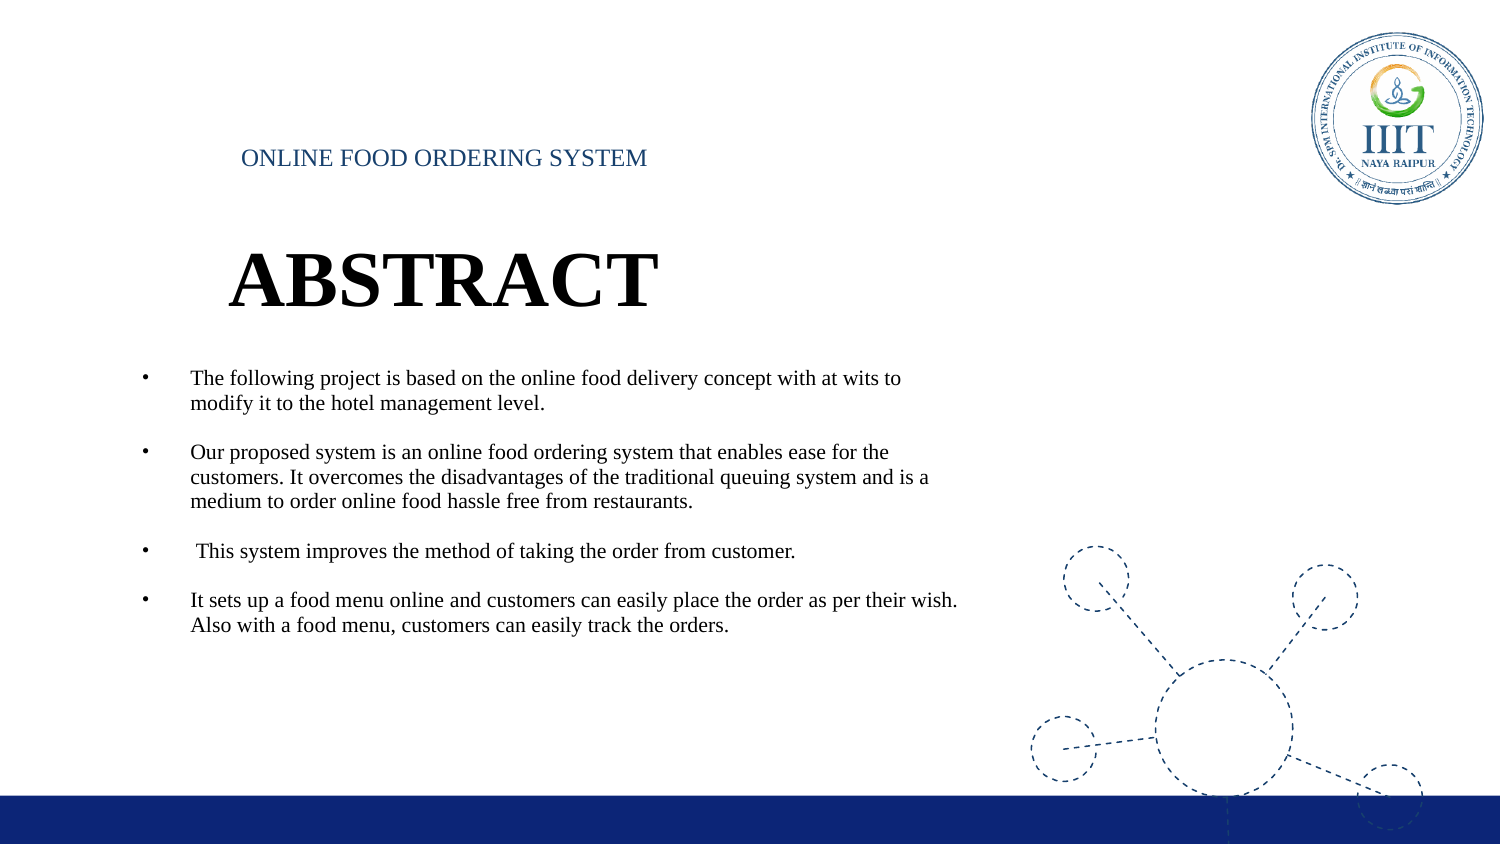

ONLINE FOOD ORDERING SYSTEM

ABSTRACT

The following project is based on the online food delivery concept with at wits to modify it to the hotel management level.

Our proposed system is an online food ordering system that enables ease for the customers. It overcomes the disadvantages of the traditional queuing system and is a medium to order online food hassle free from restaurants.

 This system improves the method of taking the order from customer.

It sets up a food menu online and customers can easily place the order as per their wish. Also with a food menu, customers can easily track the orders.